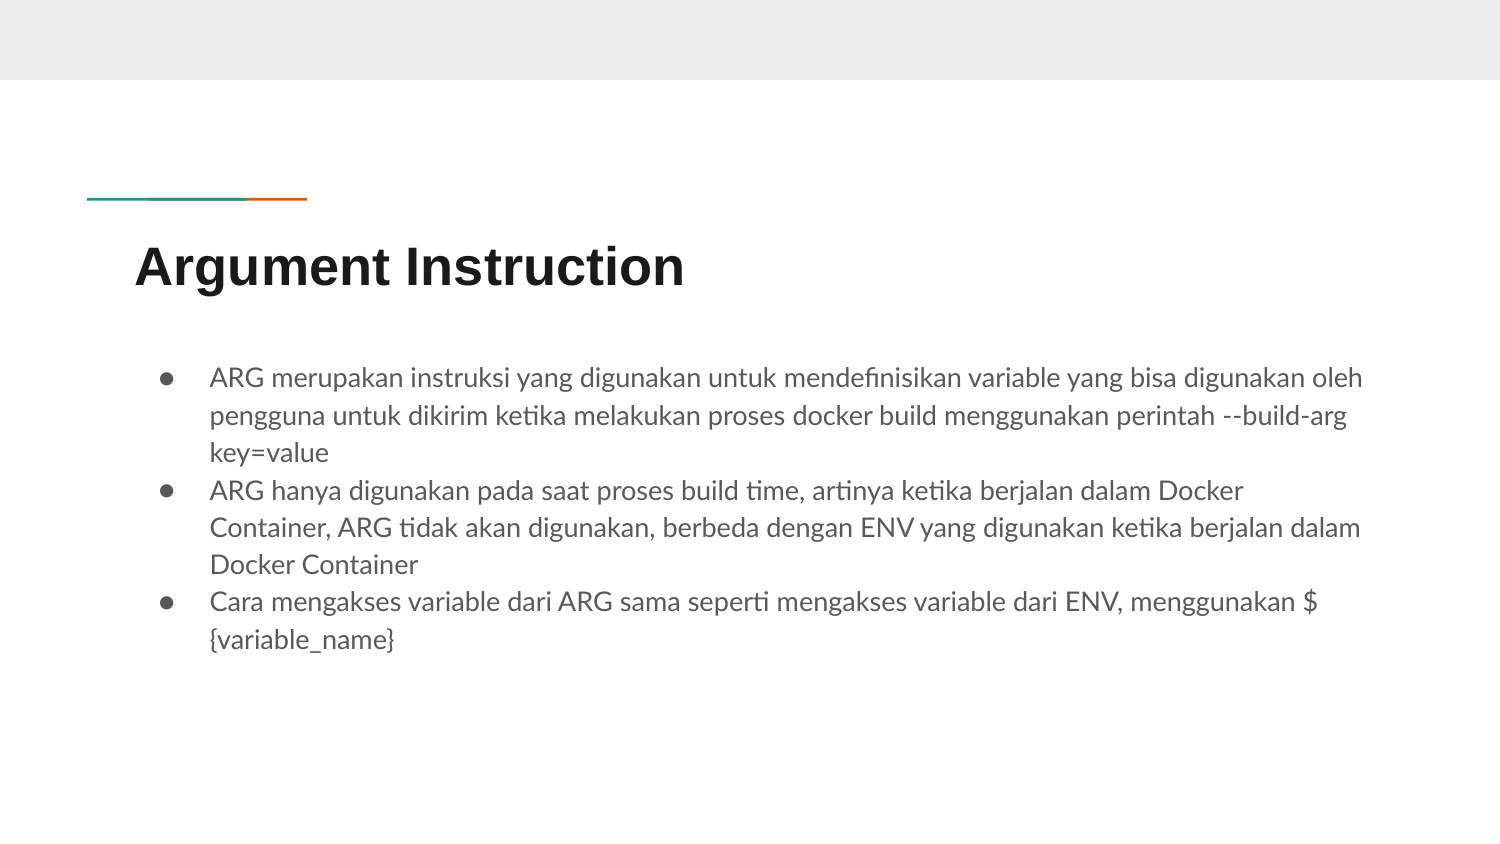

# Argument Instruction
ARG merupakan instruksi yang digunakan untuk mendefinisikan variable yang bisa digunakan oleh pengguna untuk dikirim ketika melakukan proses docker build menggunakan perintah --build-arg key=value
ARG hanya digunakan pada saat proses build time, artinya ketika berjalan dalam Docker Container, ARG tidak akan digunakan, berbeda dengan ENV yang digunakan ketika berjalan dalam Docker Container
Cara mengakses variable dari ARG sama seperti mengakses variable dari ENV, menggunakan ${variable_name}